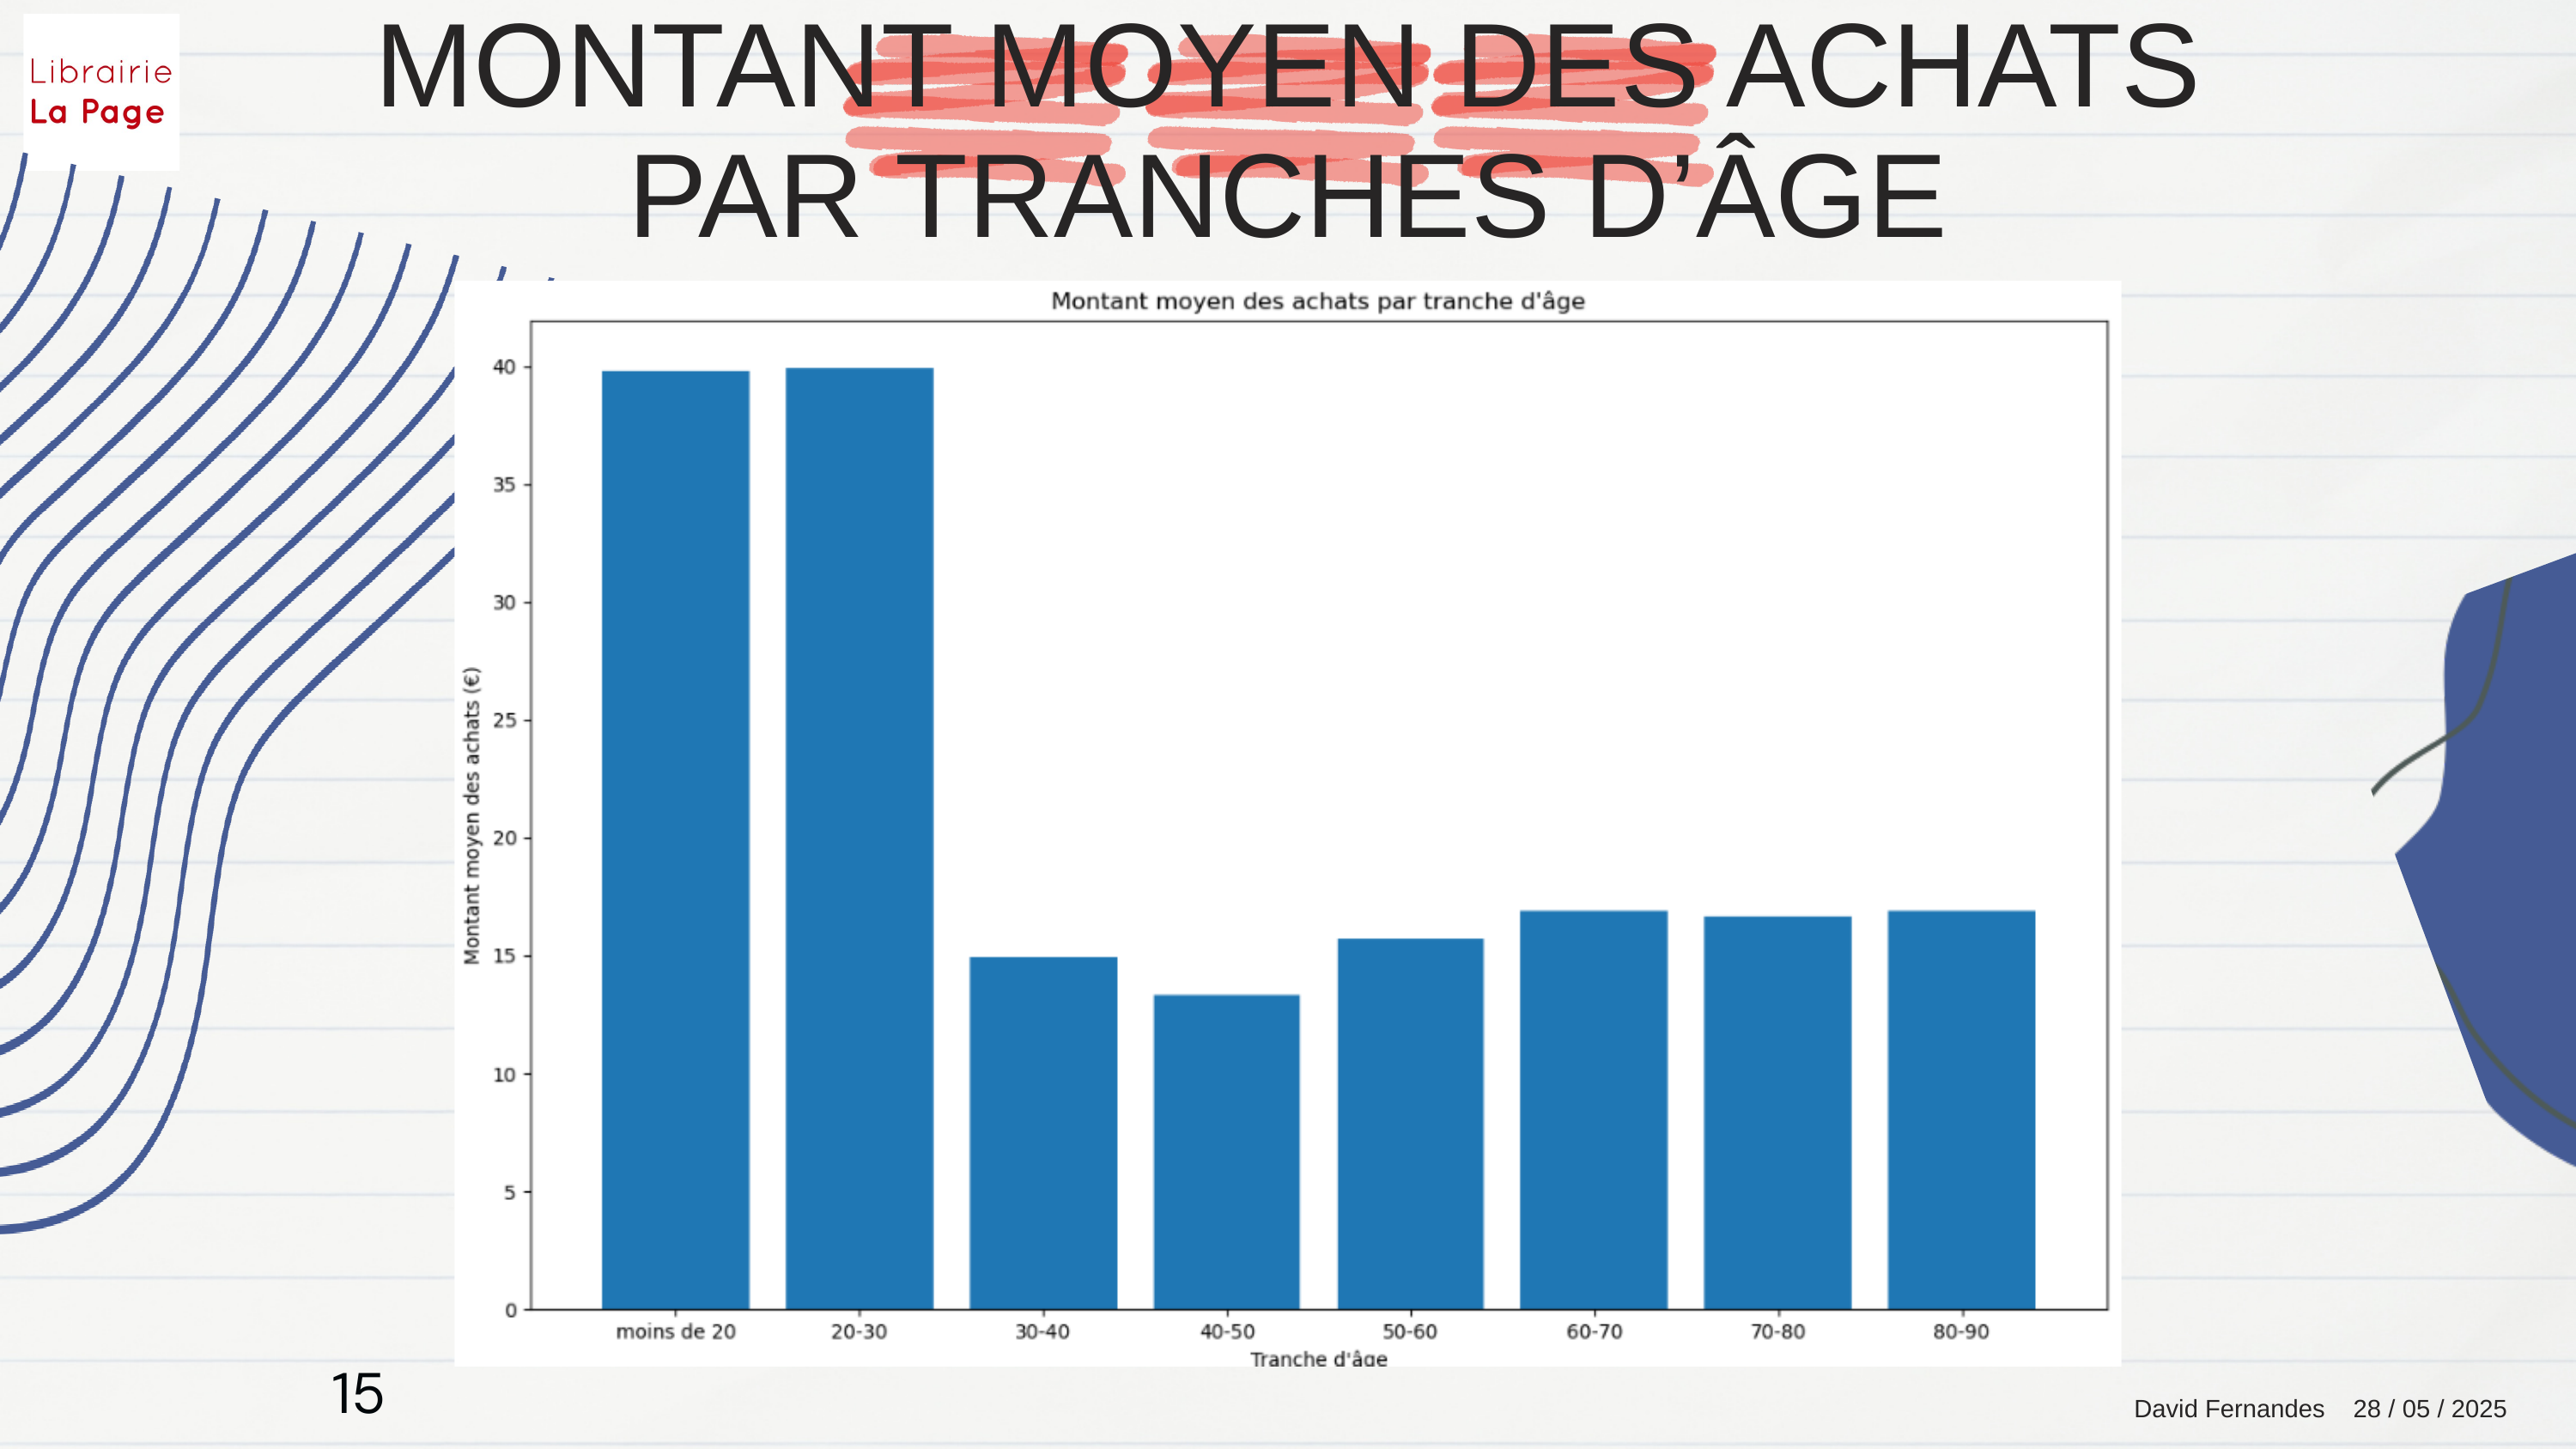

MONTANT MOYEN DES ACHATS PAR TRANCHES D’ÂGE

15
David Fernandes    28 / 05 / 2025